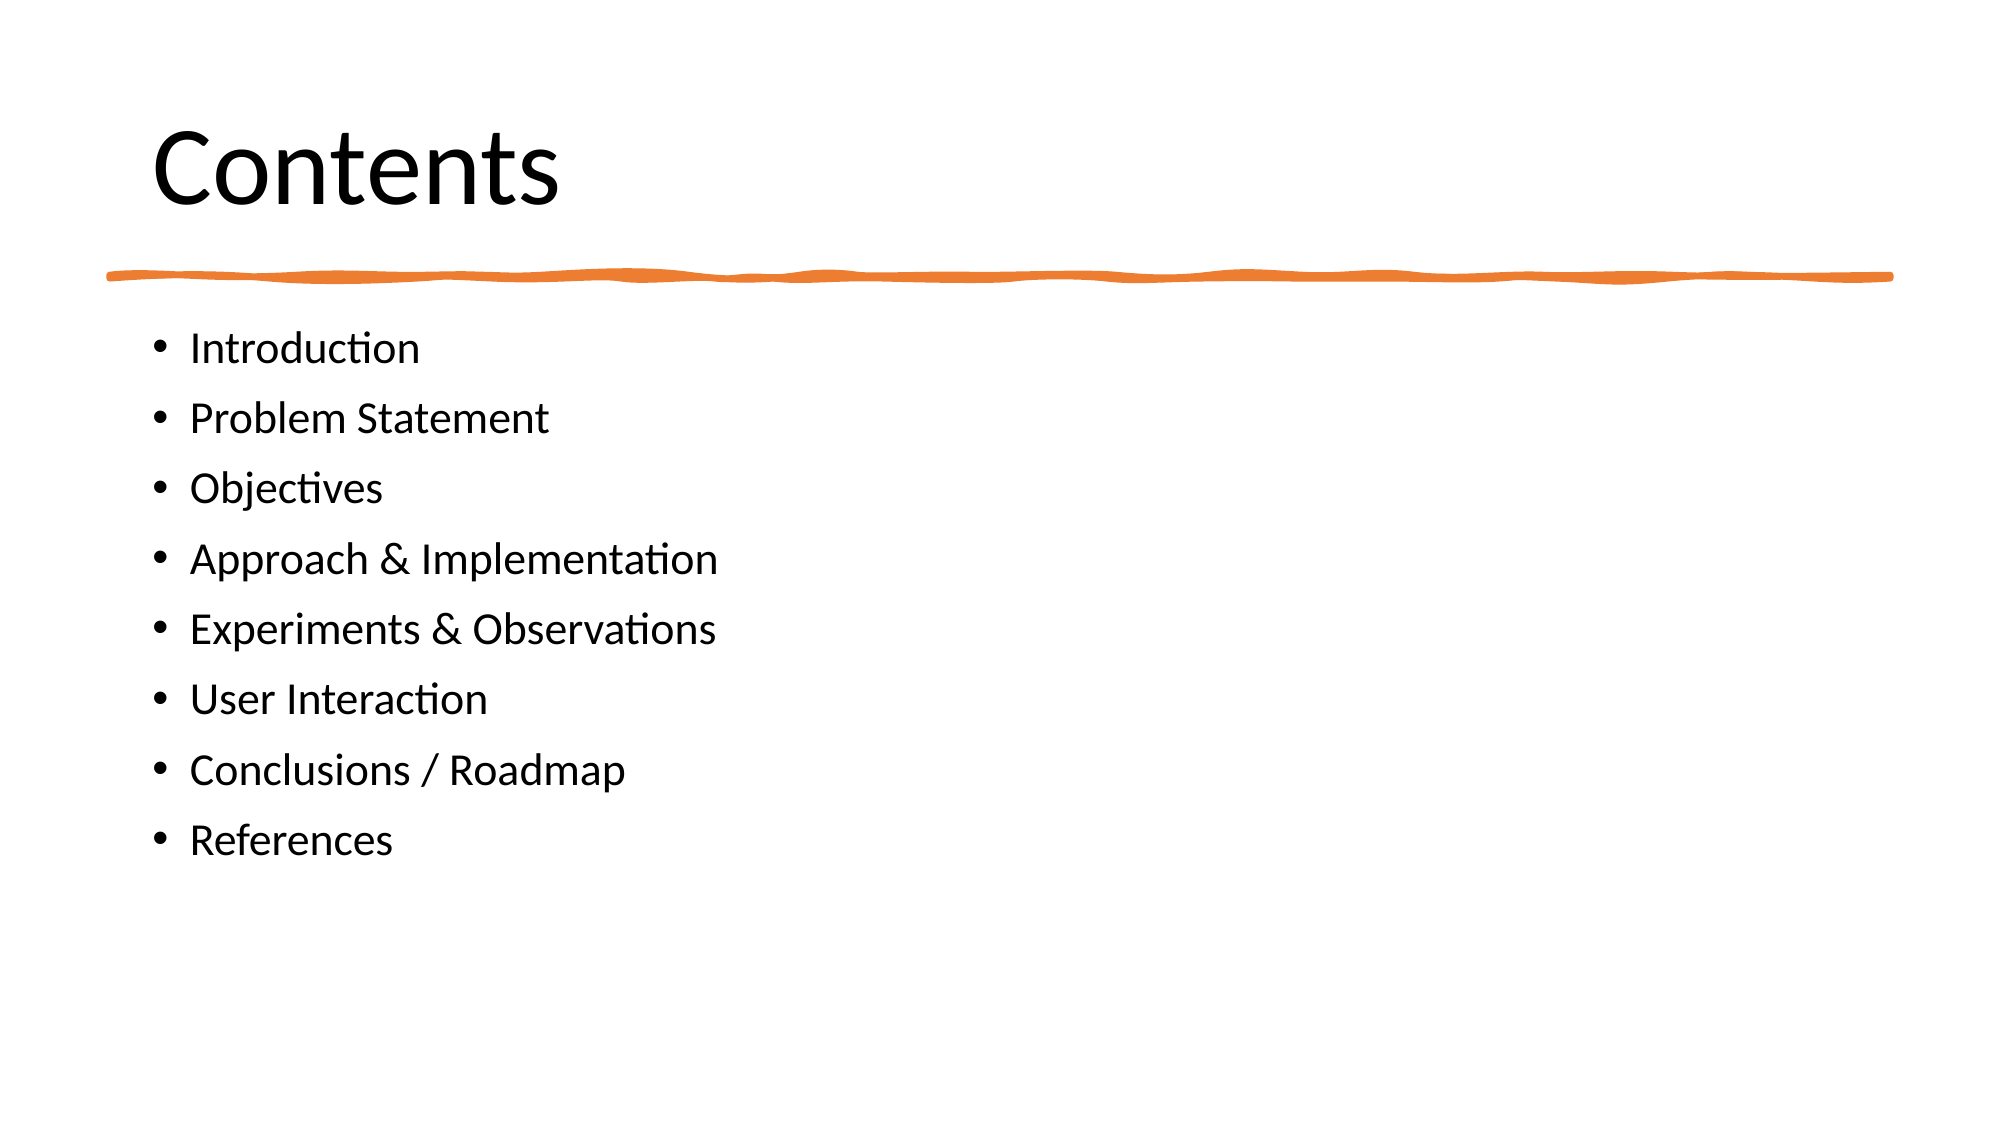

# Contents

Introduction
Problem Statement
Objectives
Approach & Implementation
Experiments & Observations
User Interaction
Conclusions / Roadmap
References